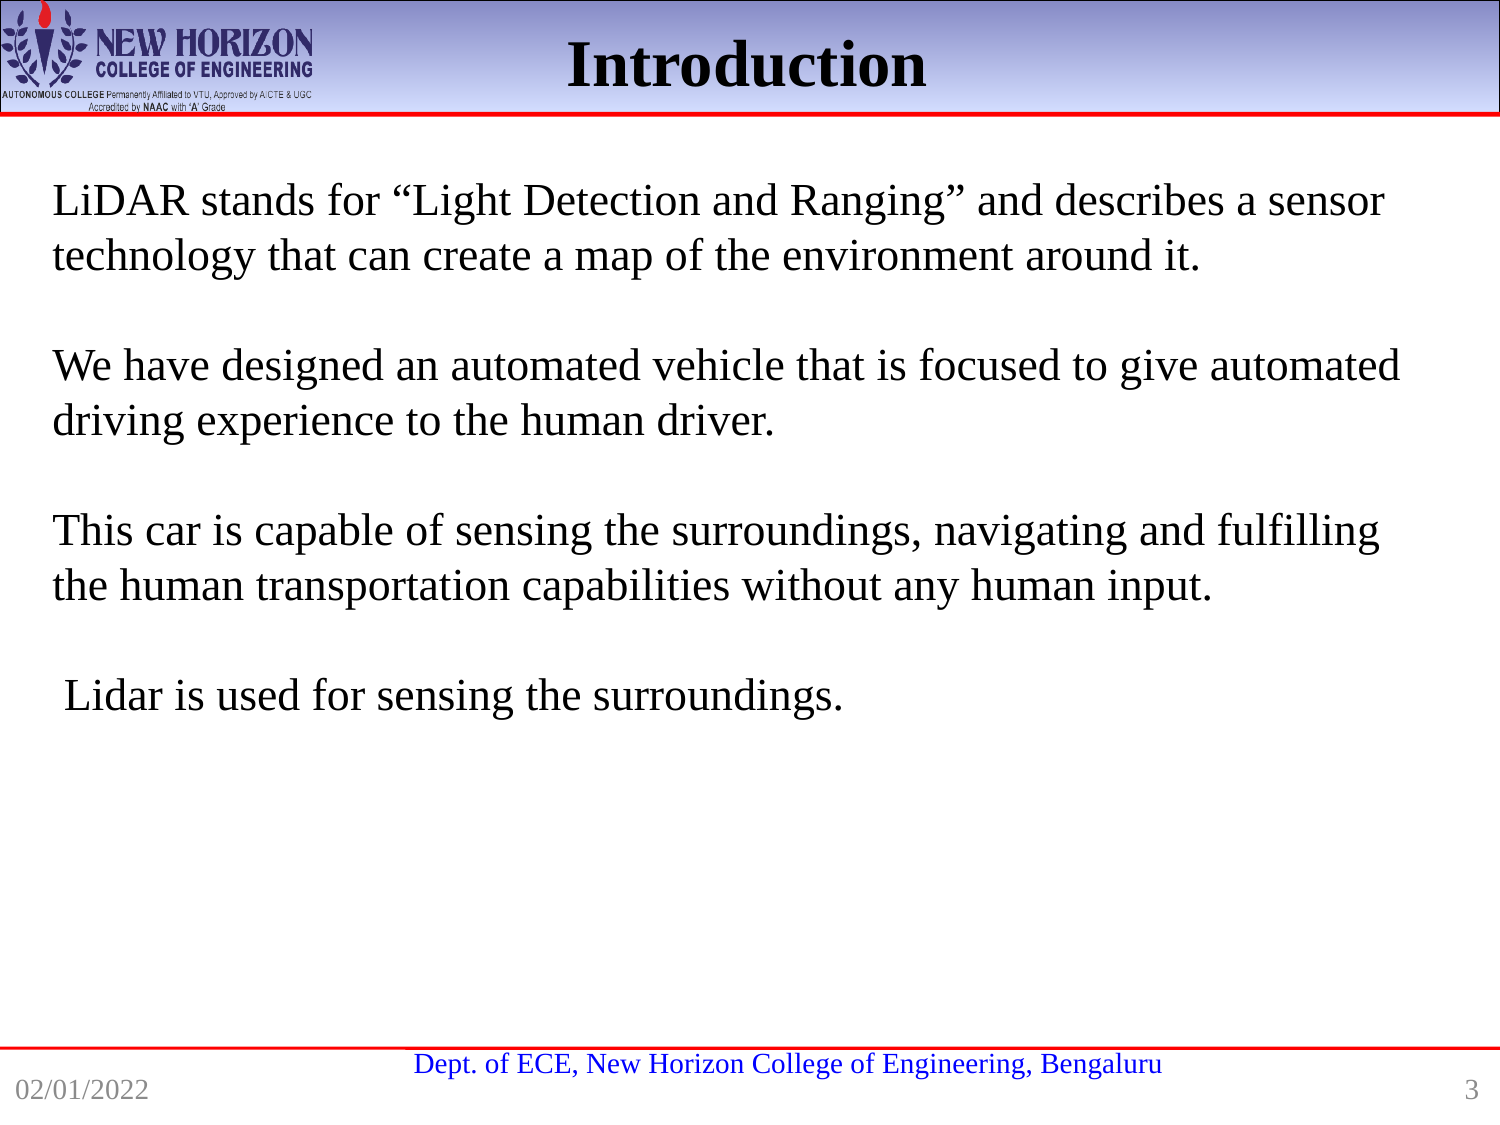

Introduction
LiDAR stands for “Light Detection and Ranging” and describes a sensor technology that can create a map of the environment around it.

We have designed an automated vehicle that is focused to give automated driving experience to the human driver.

This car is capable of sensing the surroundings, navigating and fulfilling the human transportation capabilities without any human input.

 Lidar is used for sensing the surroundings.
02/01/2022
3